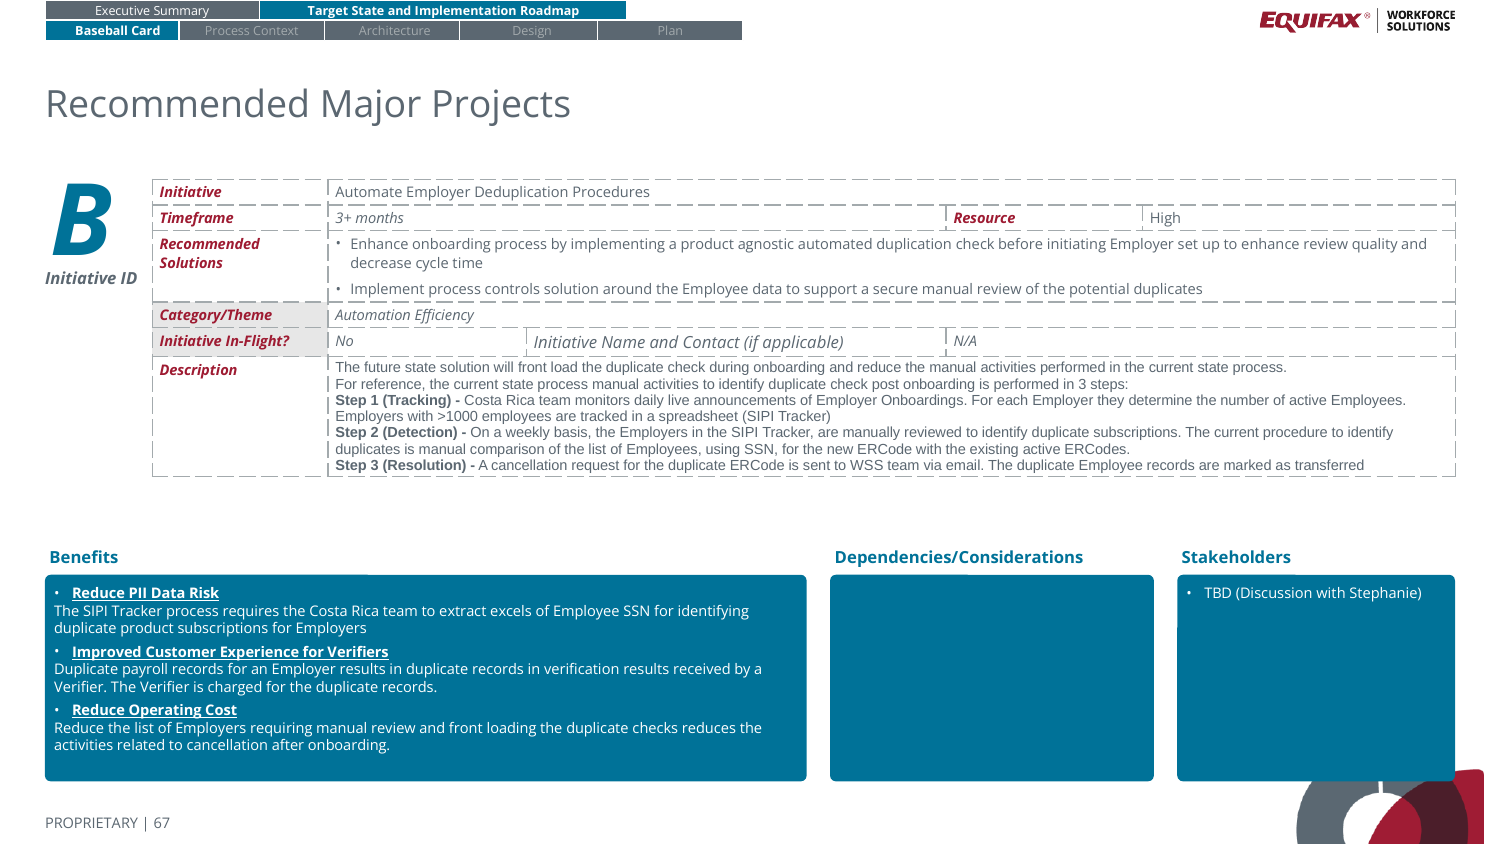

Executive Summary
Target State and Implementation Roadmap
Baseball Card
Process Context
Architecture
Design
Plan
# Recommended Major Projects
B
| Initiative | Automate Employer Deduplication Procedures |  |  |  |
| --- | --- | --- | --- | --- |
| Timeframe | 3+ months |  | Resource | High |
| Recommended Solutions | Enhance onboarding process by implementing a product agnostic automated duplication check before initiating Employer set up to enhance review quality and decrease cycle time Implement process controls solution around the Employee data to support a secure manual review of the potential duplicates |  |  |  |
| Category/Theme | Automation Efficiency |  |  |  |
| Initiative In-Flight? | No | Initiative Name and Contact (if applicable) | N/A |  |
| Description | The future state solution will front load the duplicate check during onboarding and reduce the manual activities performed in the current state process. For reference, the current state process manual activities to identify duplicate check post onboarding is performed in 3 steps: Step 1 (Tracking) - Costa Rica team monitors daily live announcements of Employer Onboardings. For each Employer they determine the number of active Employees. Employers with >1000 employees are tracked in a spreadsheet (SIPI Tracker) Step 2 (Detection) - On a weekly basis, the Employers in the SIPI Tracker, are manually reviewed to identify duplicate subscriptions. The current procedure to identify duplicates is manual comparison of the list of Employees, using SSN, for the new ERCode with the existing active ERCodes. Step 3 (Resolution) - A cancellation request for the duplicate ERCode is sent to WSS team via email. The duplicate Employee records are marked as transferred |  |  |  |
Initiative ID
Benefits
Dependencies/Considerations
Stakeholders
Reduce PII Data Risk
The SIPI Tracker process requires the Costa Rica team to extract excels of Employee SSN for identifying duplicate product subscriptions for Employers
Improved Customer Experience for Verifiers
Duplicate payroll records for an Employer results in duplicate records in verification results received by a Verifier. The Verifier is charged for the duplicate records.
Reduce Operating Cost
Reduce the list of Employers requiring manual review and front loading the duplicate checks reduces the activities related to cancellation after onboarding.

TBD (Discussion with Stephanie)